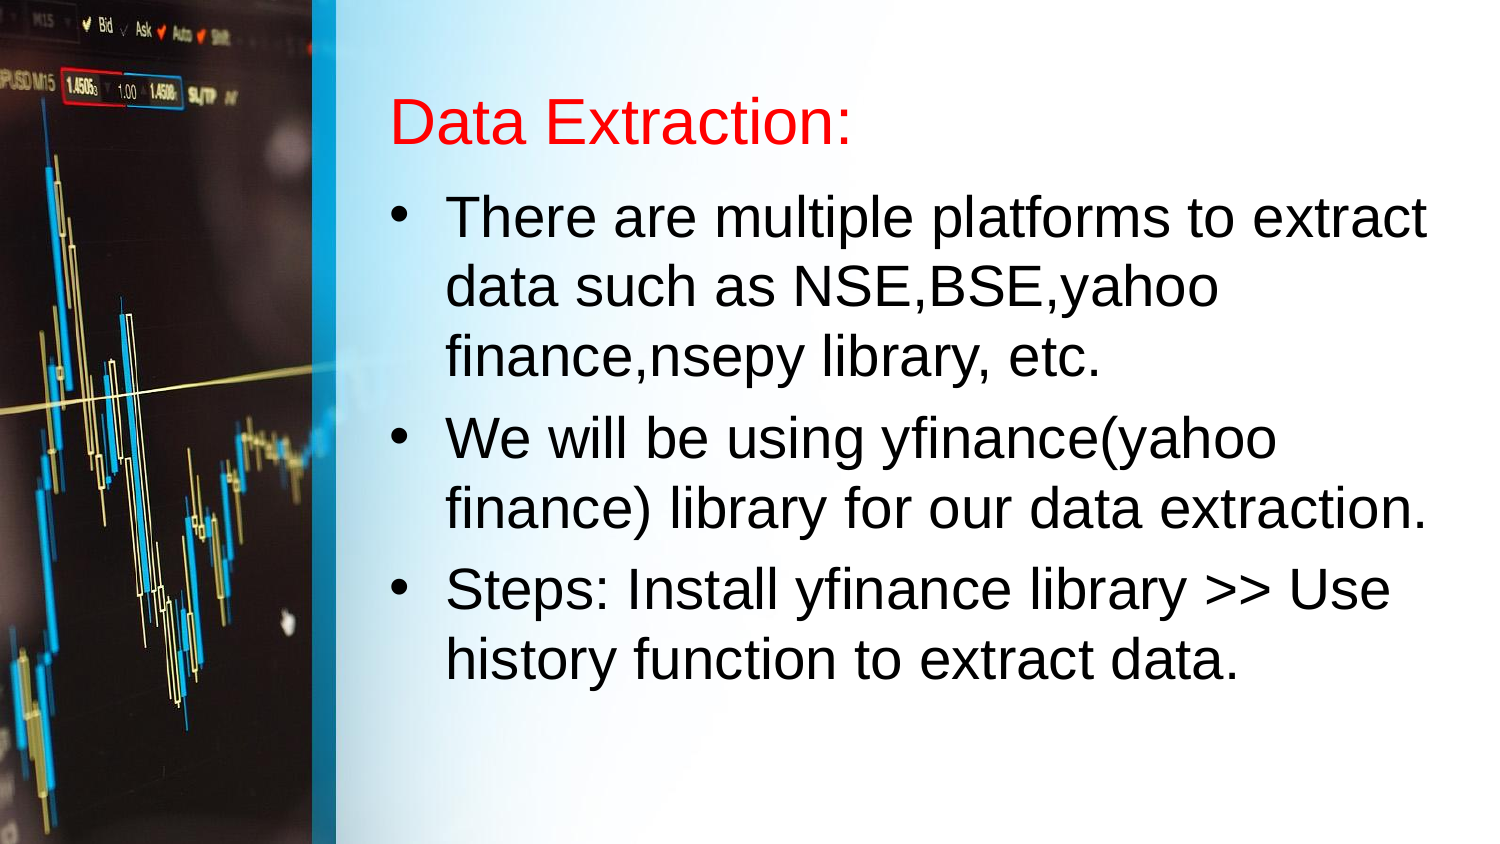

# Data Extraction:
There are multiple platforms to extract data such as NSE,BSE,yahoo finance,nsepy library, etc.
We will be using yfinance(yahoo finance) library for our data extraction.
Steps: Install yfinance library >> Use  history function to extract data.